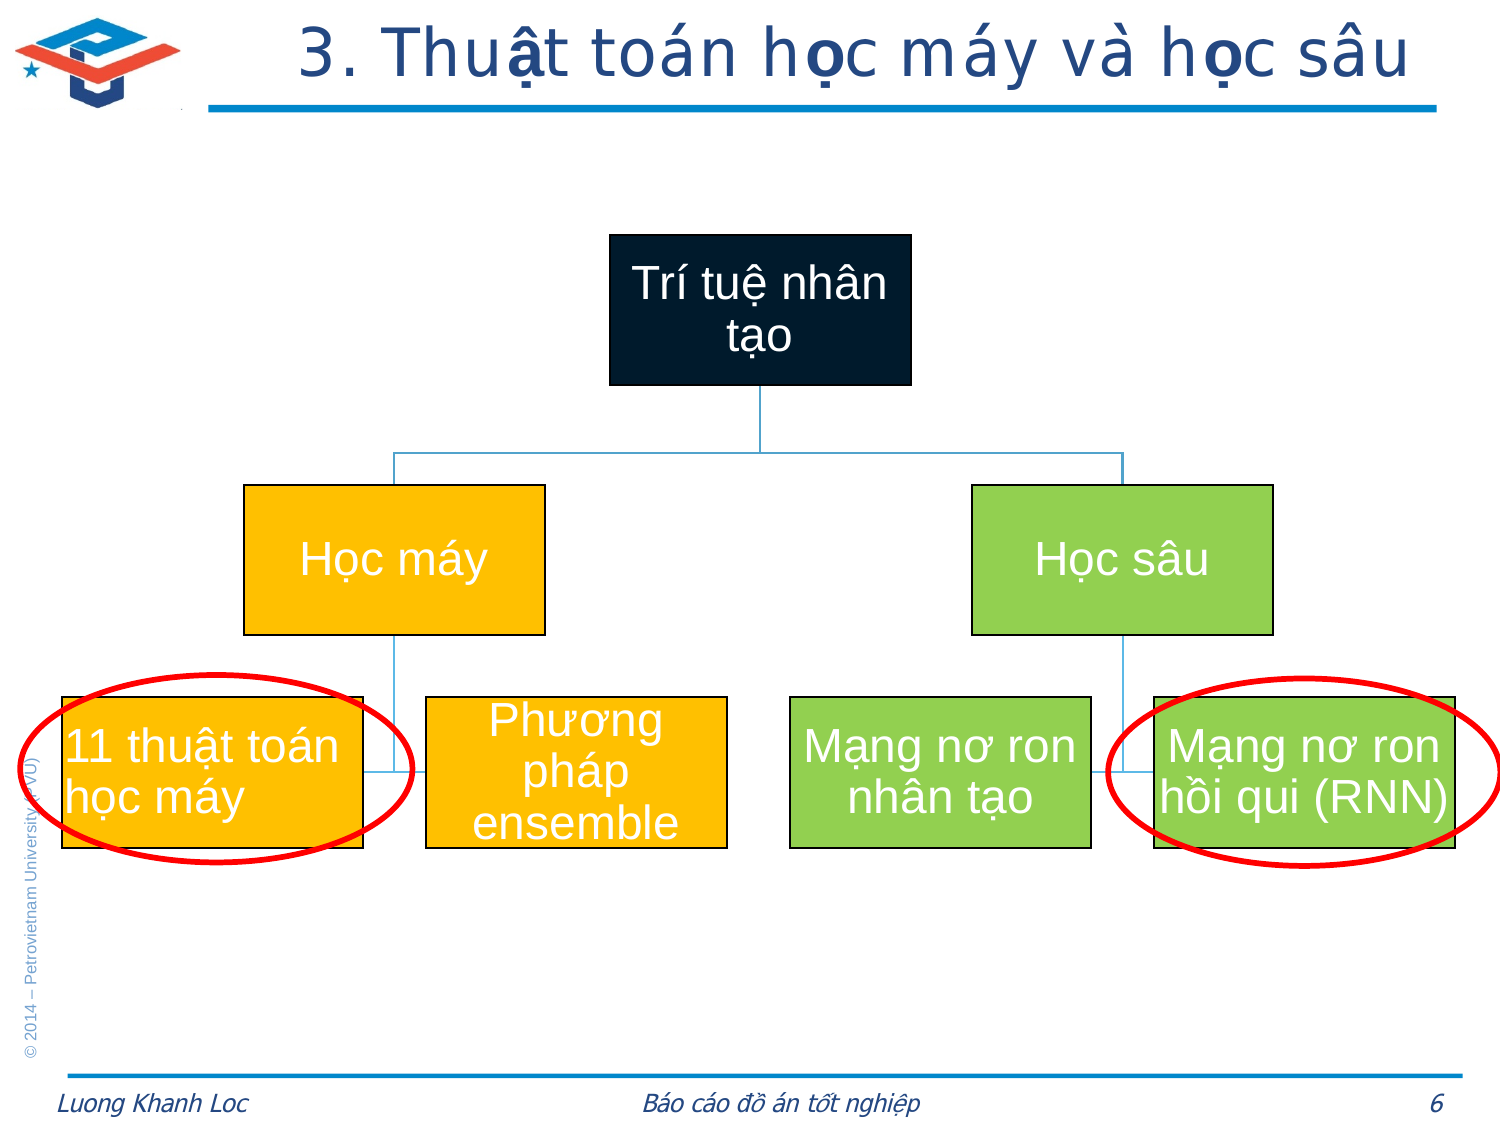

# 3. Thuật toán học máy và học sâu
Trí tuệ nhân tạo
Học máy
11 thuật toán học máy
Phương pháp ensemble
Học sâu
Mạng nơ ron nhân tạo
Mạng nơ ron hồi qui (RNN)

6